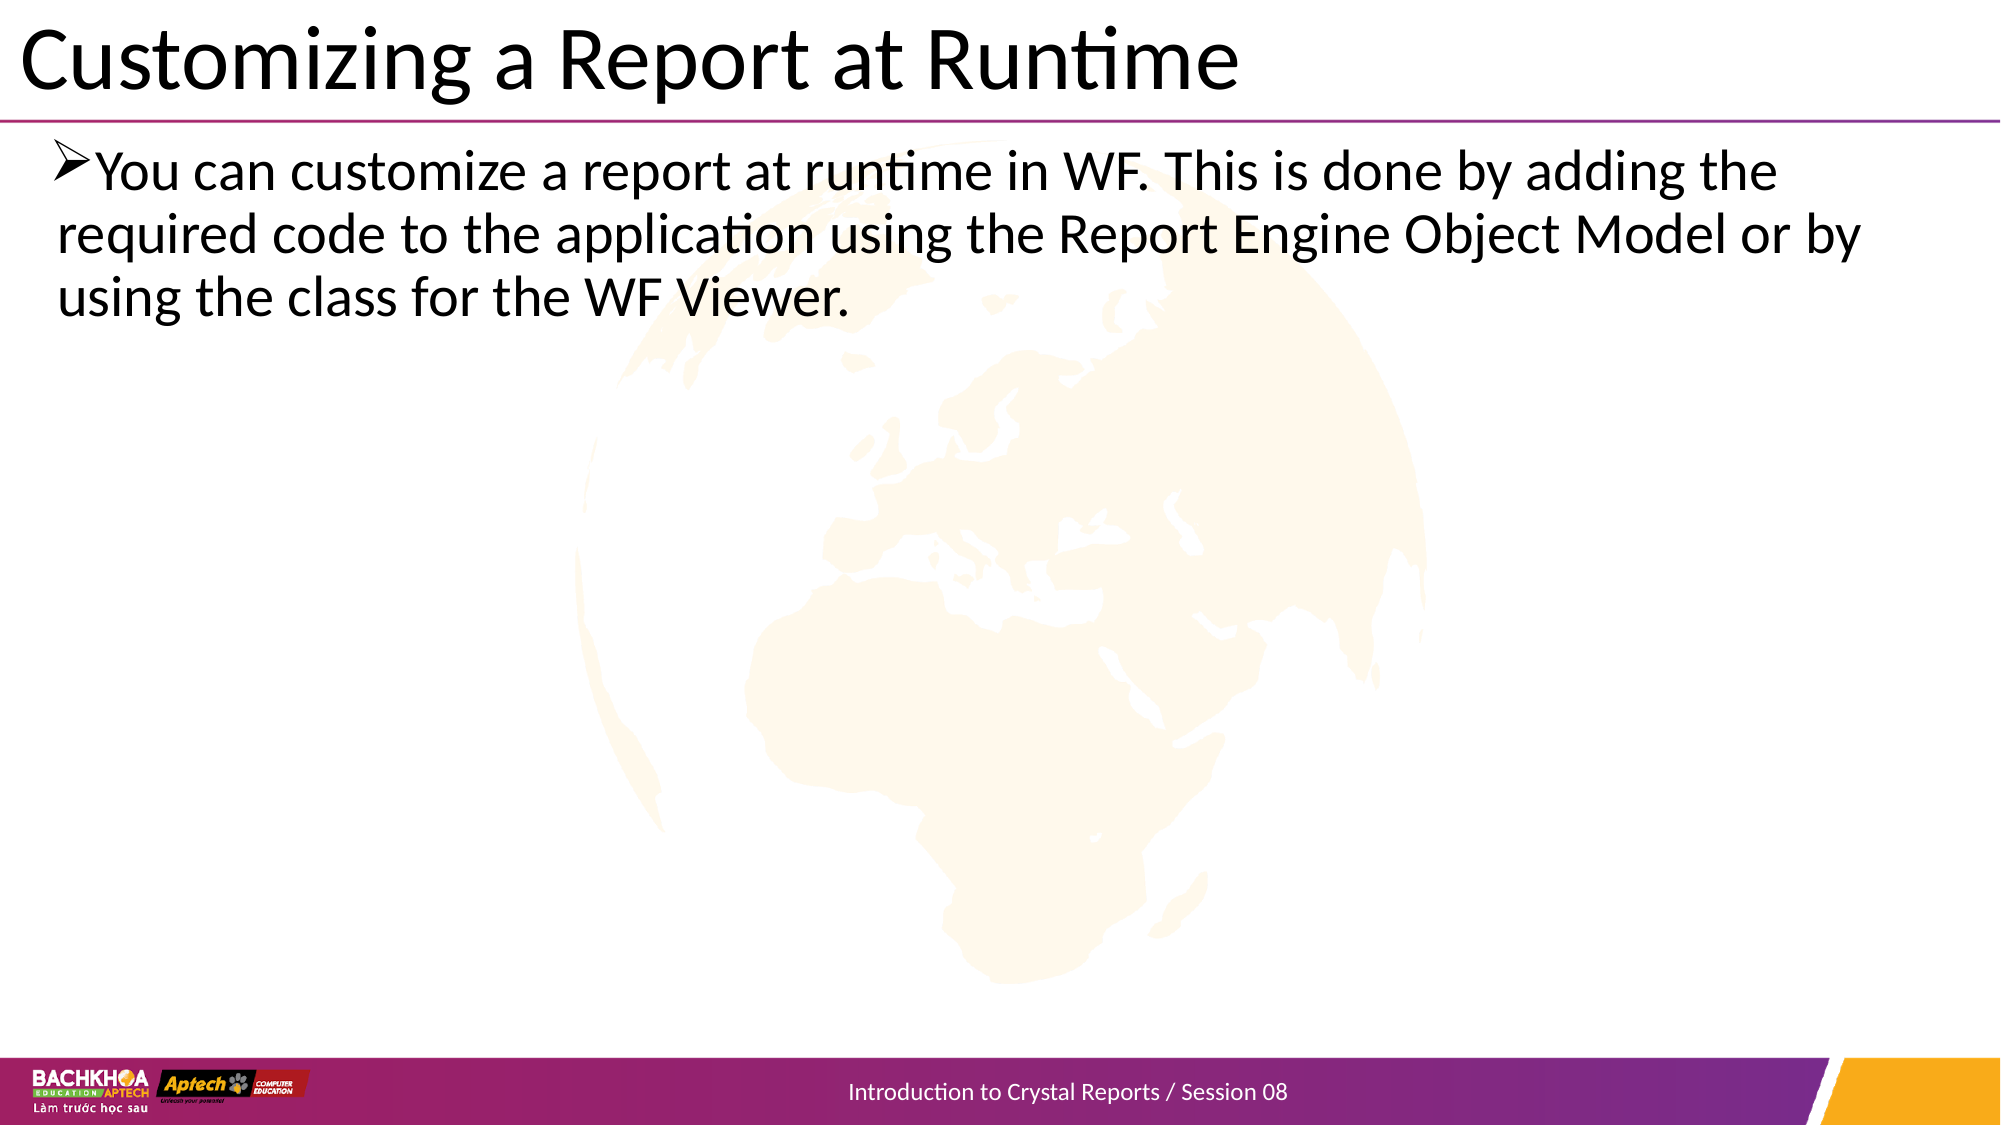

# Customizing a Report at Runtime
You can customize a report at runtime in WF. This is done by adding the required code to the application using the Report Engine Object Model or by using the class for the WF Viewer.
Introduction to Crystal Reports / Session 08